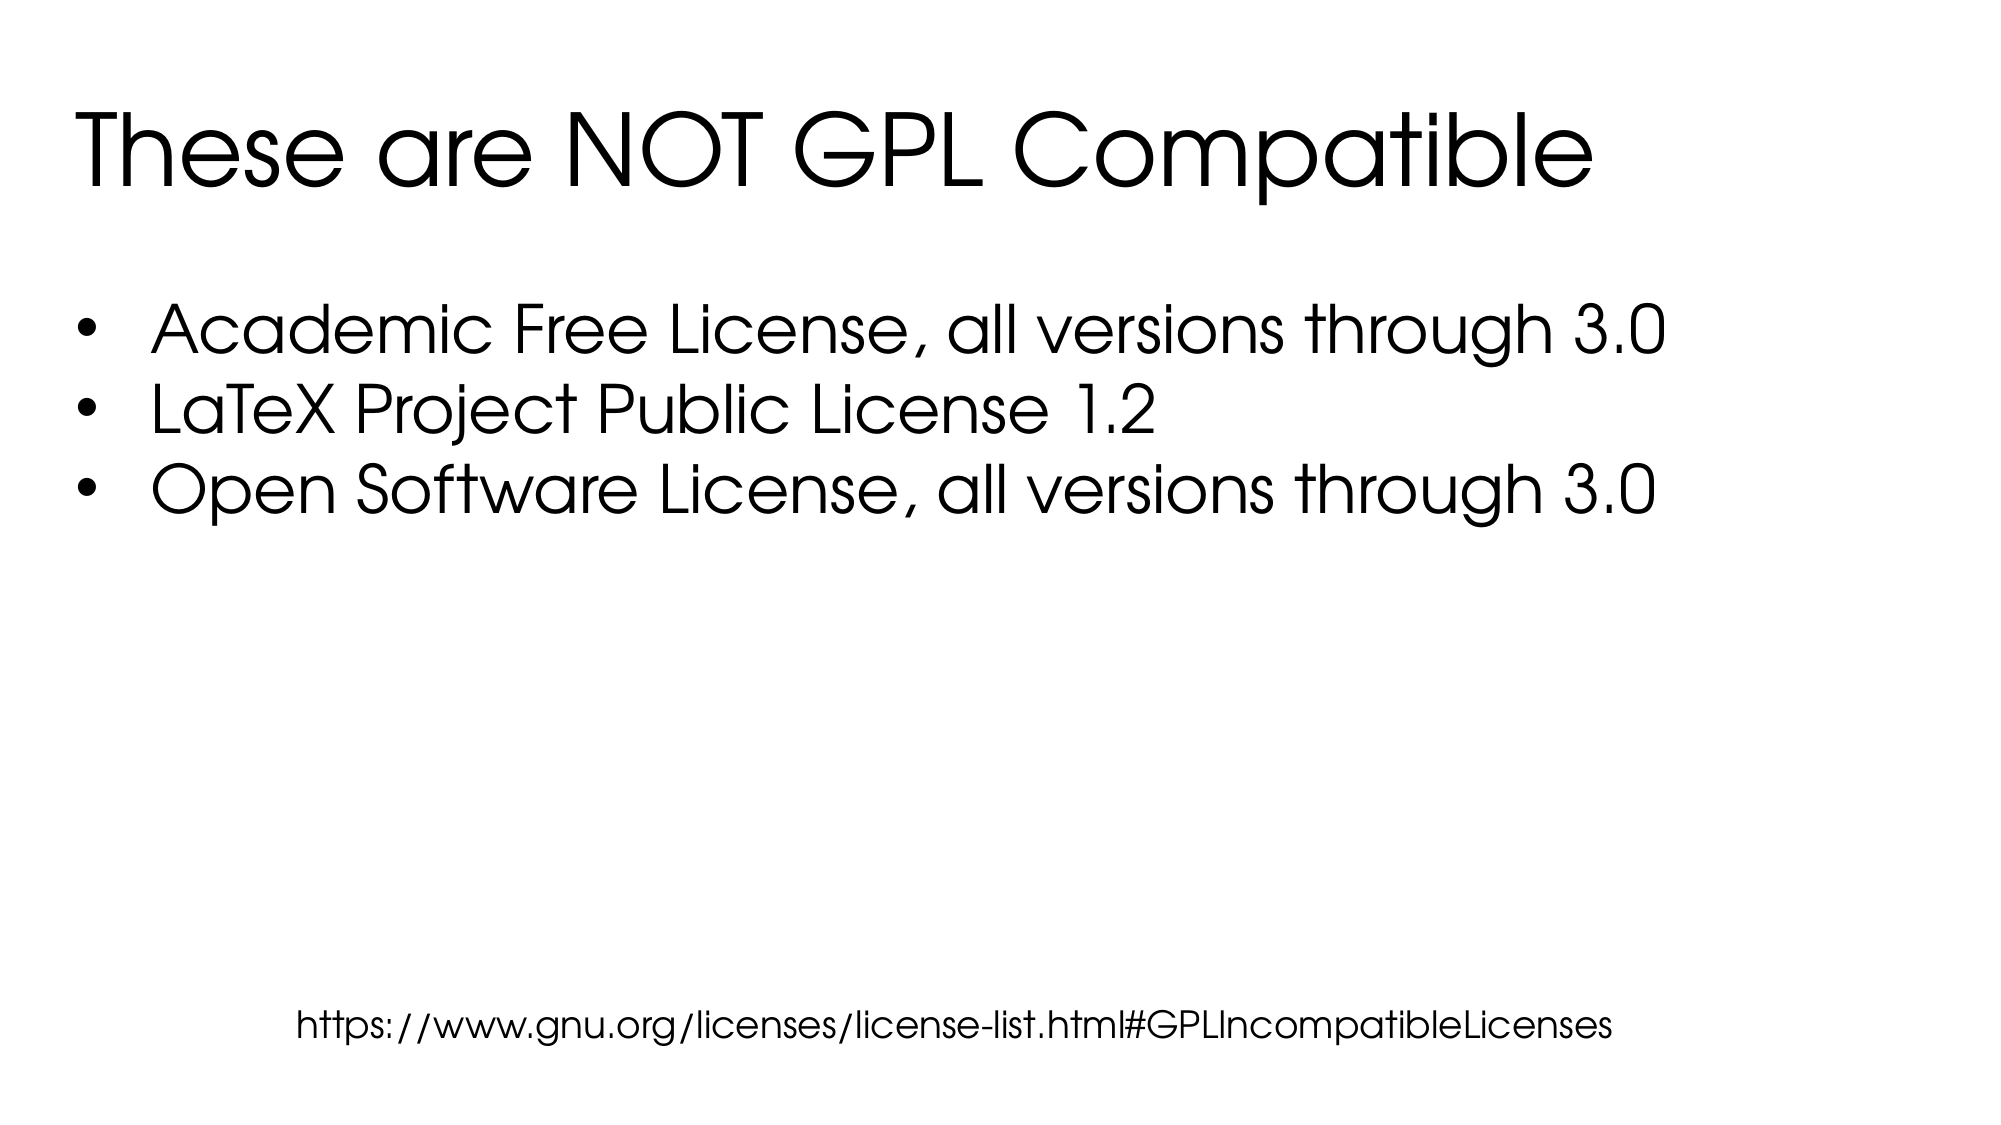

These are NOT GPL Compatible

Academic Free License, all versions through 3.0
LaTeX Project Public License 1.2
Open Software License, all versions through 3.0
https://www.gnu.org/licenses/license-list.html#GPLIncompatibleLicenses